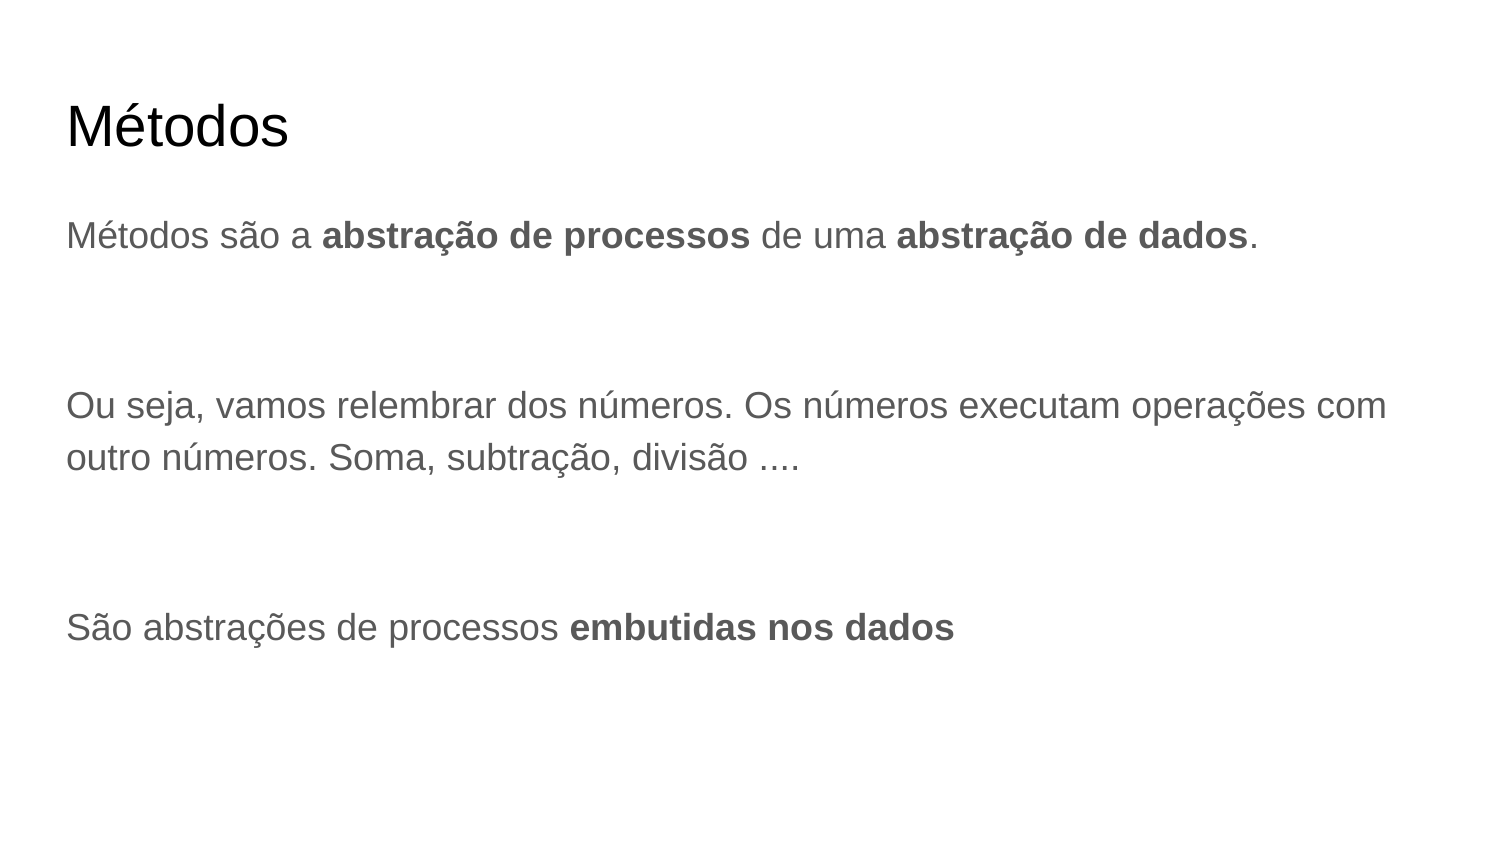

# Métodos
Métodos são a abstração de processos de uma abstração de dados.

Ou seja, vamos relembrar dos números. Os números executam operações com outro números. Soma, subtração, divisão ....

São abstrações de processos embutidas nos dados